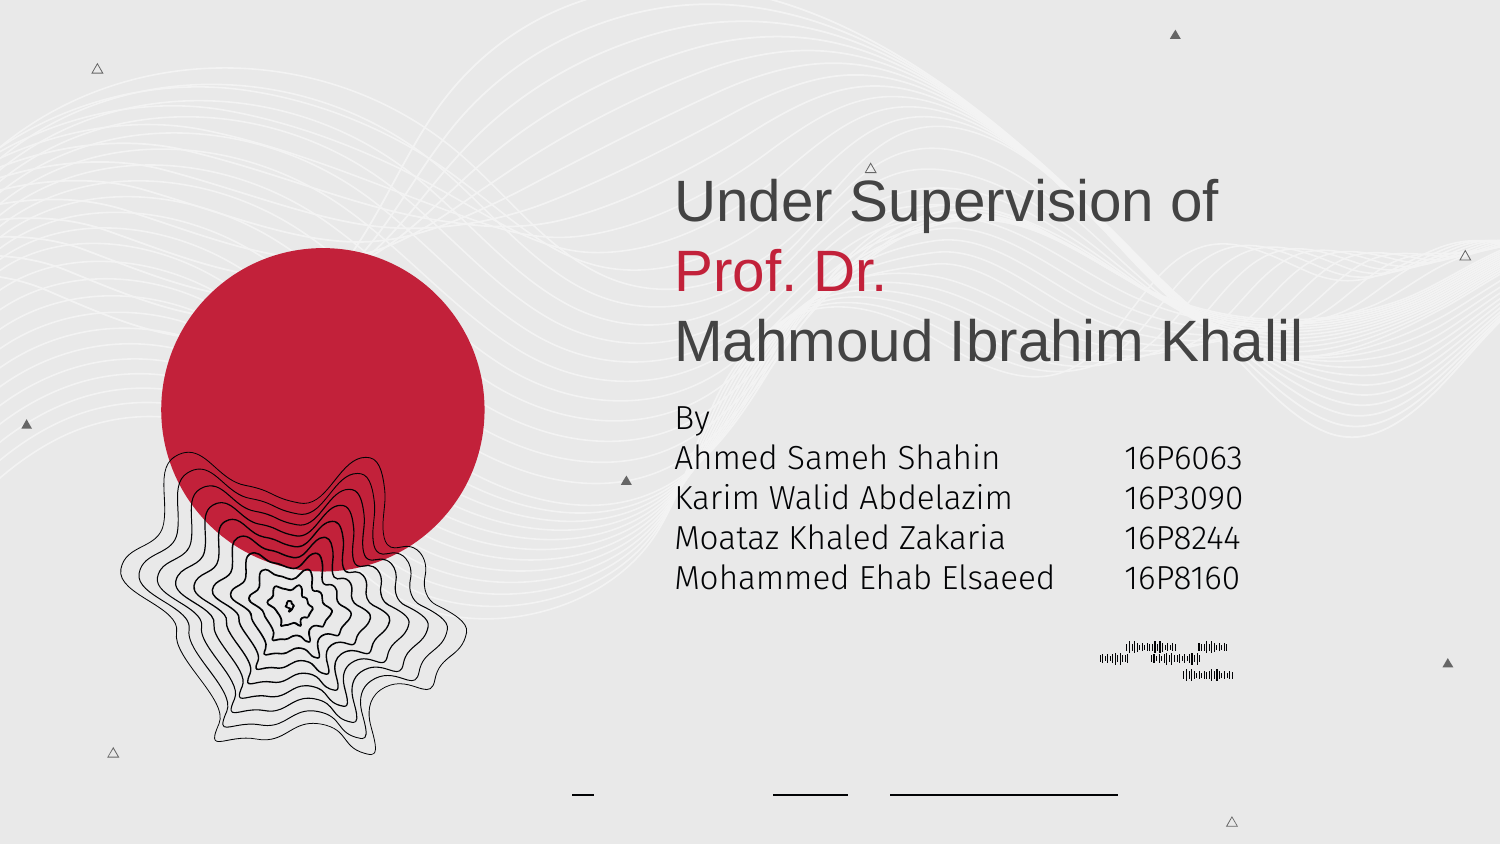

# Under Supervision of Prof. Dr. Mahmoud Ibrahim Khalil

By
Ahmed Sameh Shahin 	16P6063
Karim Walid Abdelazim	16P3090
Moataz Khaled Zakaria	16P8244
Mohammed Ehab Elsaeed	16P8160